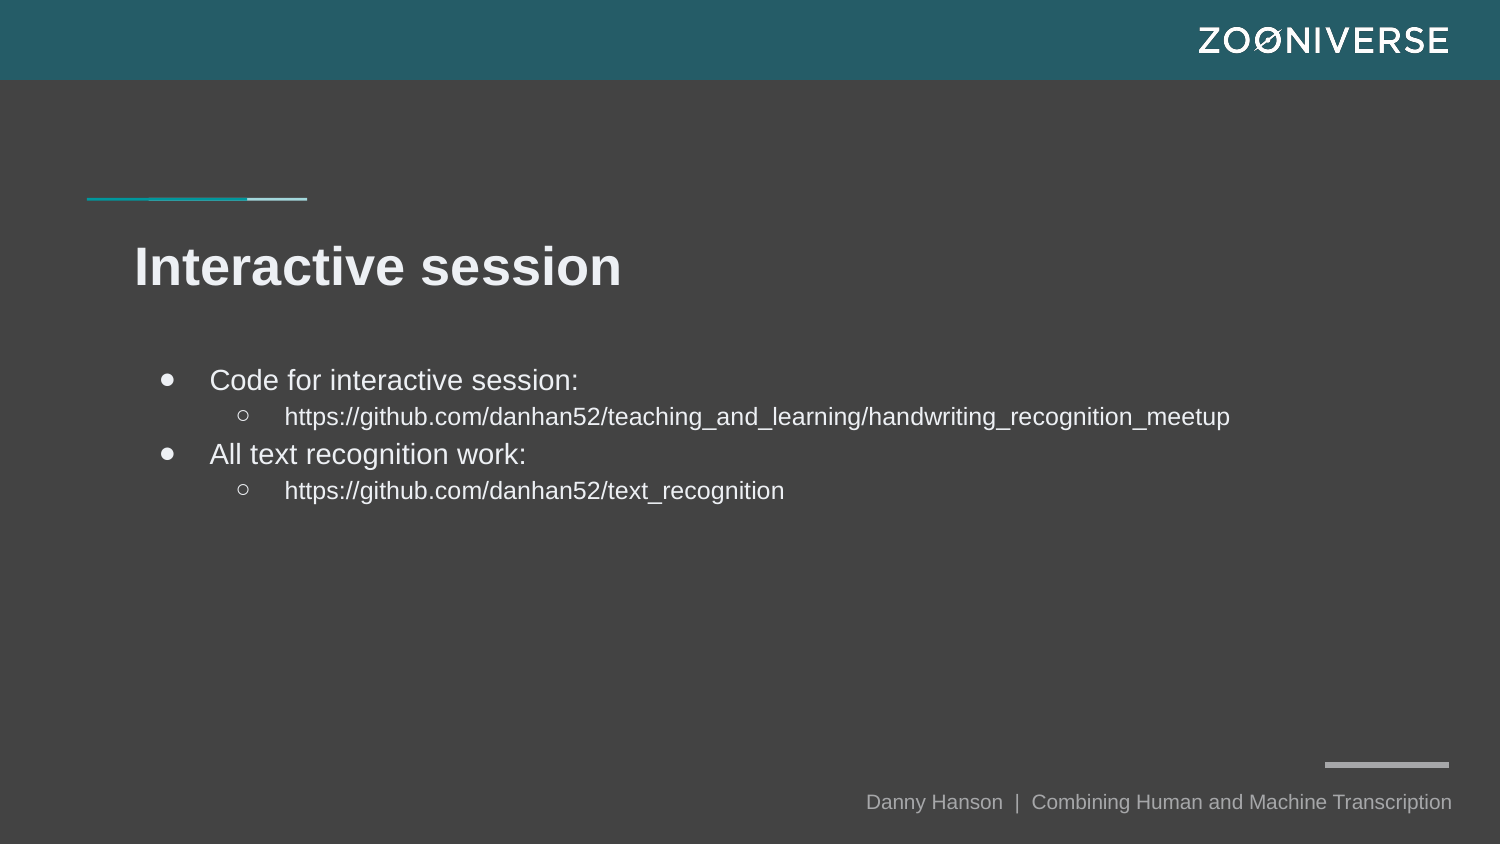

# Interactive session
Code for interactive session:
https://github.com/danhan52/teaching_and_learning/handwriting_recognition_meetup
All text recognition work:
https://github.com/danhan52/text_recognition